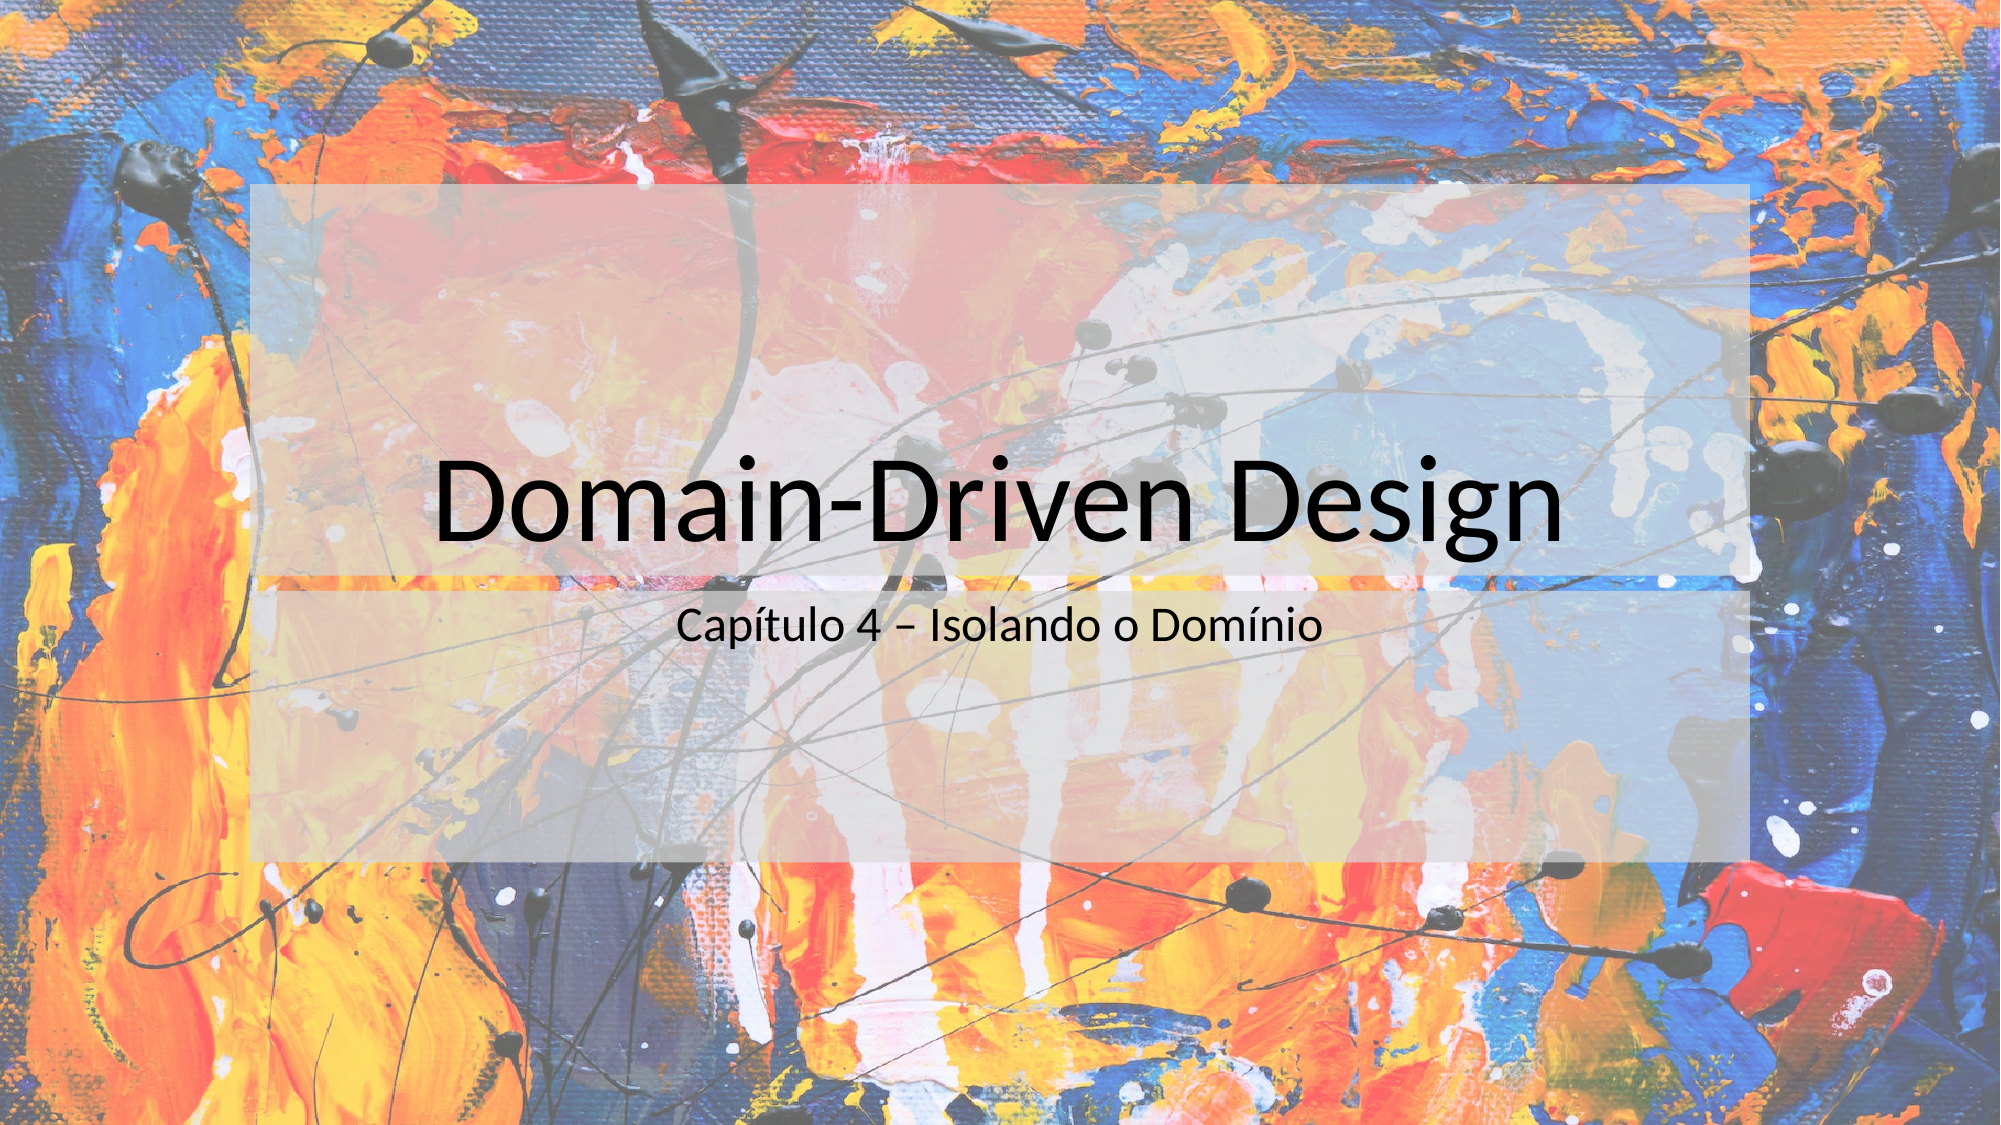

# Domain-Driven Design
Capítulo 4 – Isolando o Domínio